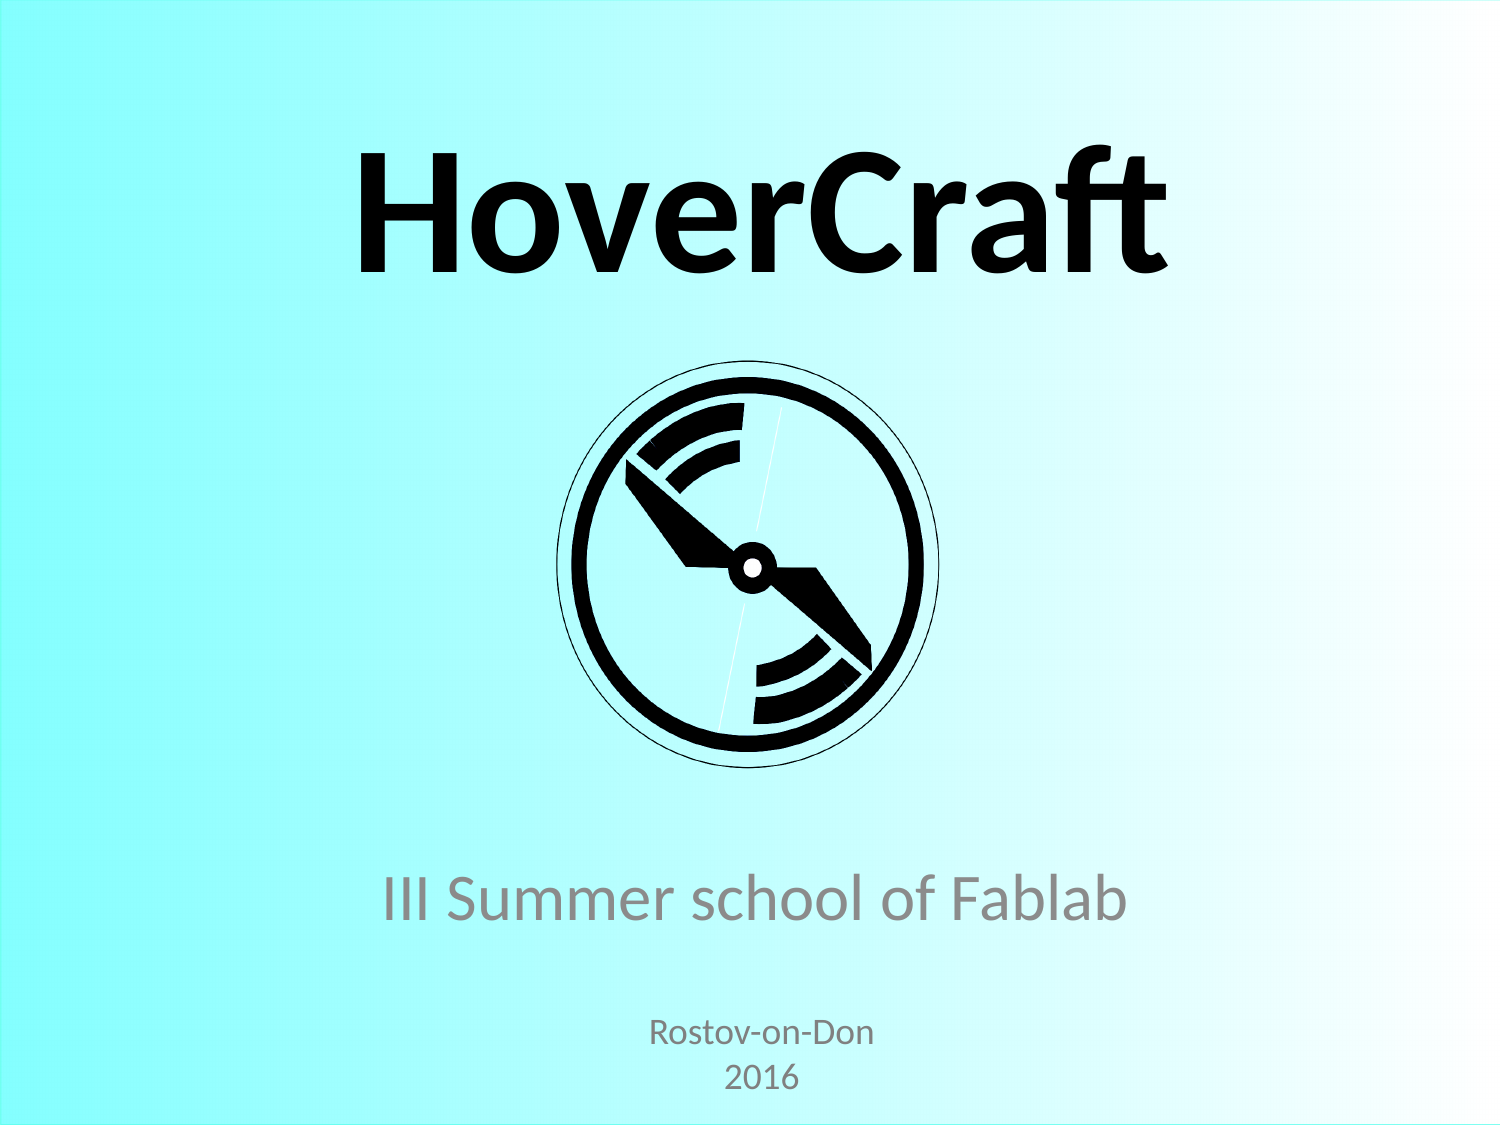

# HoverCraft
III Summer school of Fablab
Rostov-on-Don
2016